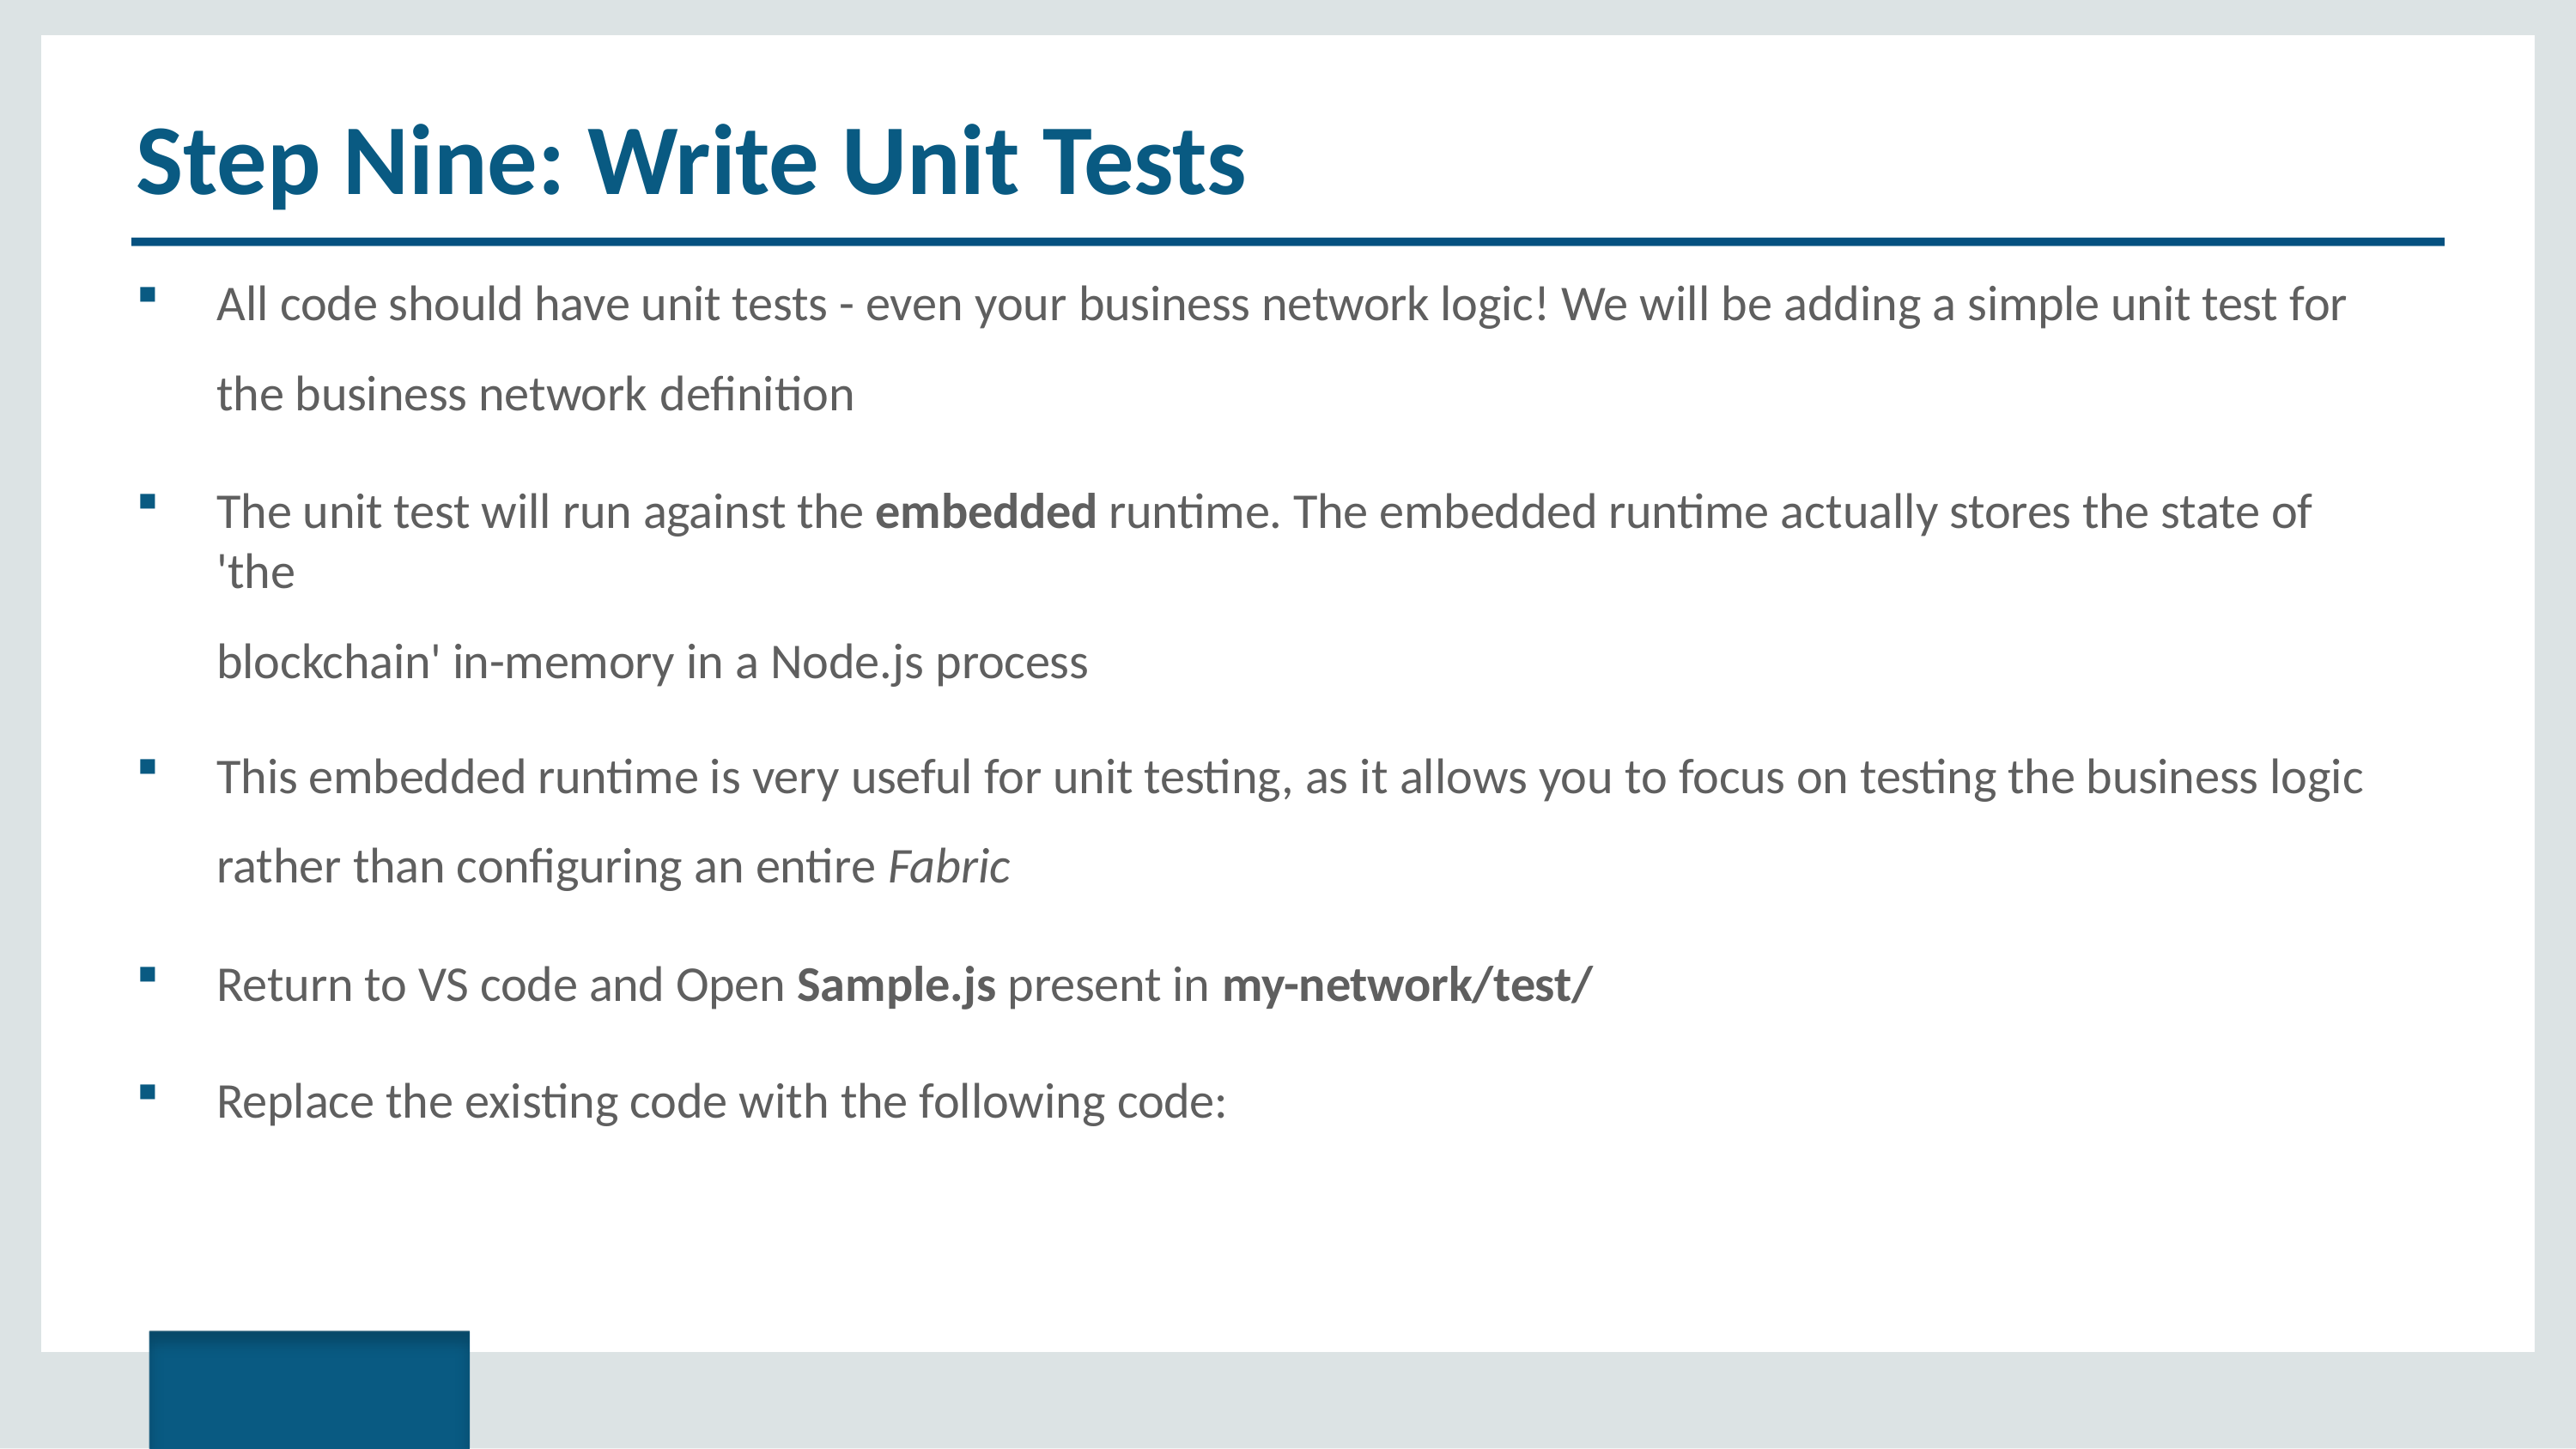

# Step Nine: Write Unit Tests
All code should have unit tests - even your business network logic! We will be adding a simple unit test for  the business network definition

The unit test will run against the embedded runtime. The embedded runtime actually stores the state of 'the
blockchain' in-memory in a Node.js process
This embedded runtime is very useful for unit testing, as it allows you to focus on testing the business logic  rather than configuring an entire Fabric

Return to VS code and Open Sample.js present in my-network/test/

Replace the existing code with the following code:

Copyright © 2017, edureka and/or its affiliates. All rights reserved.